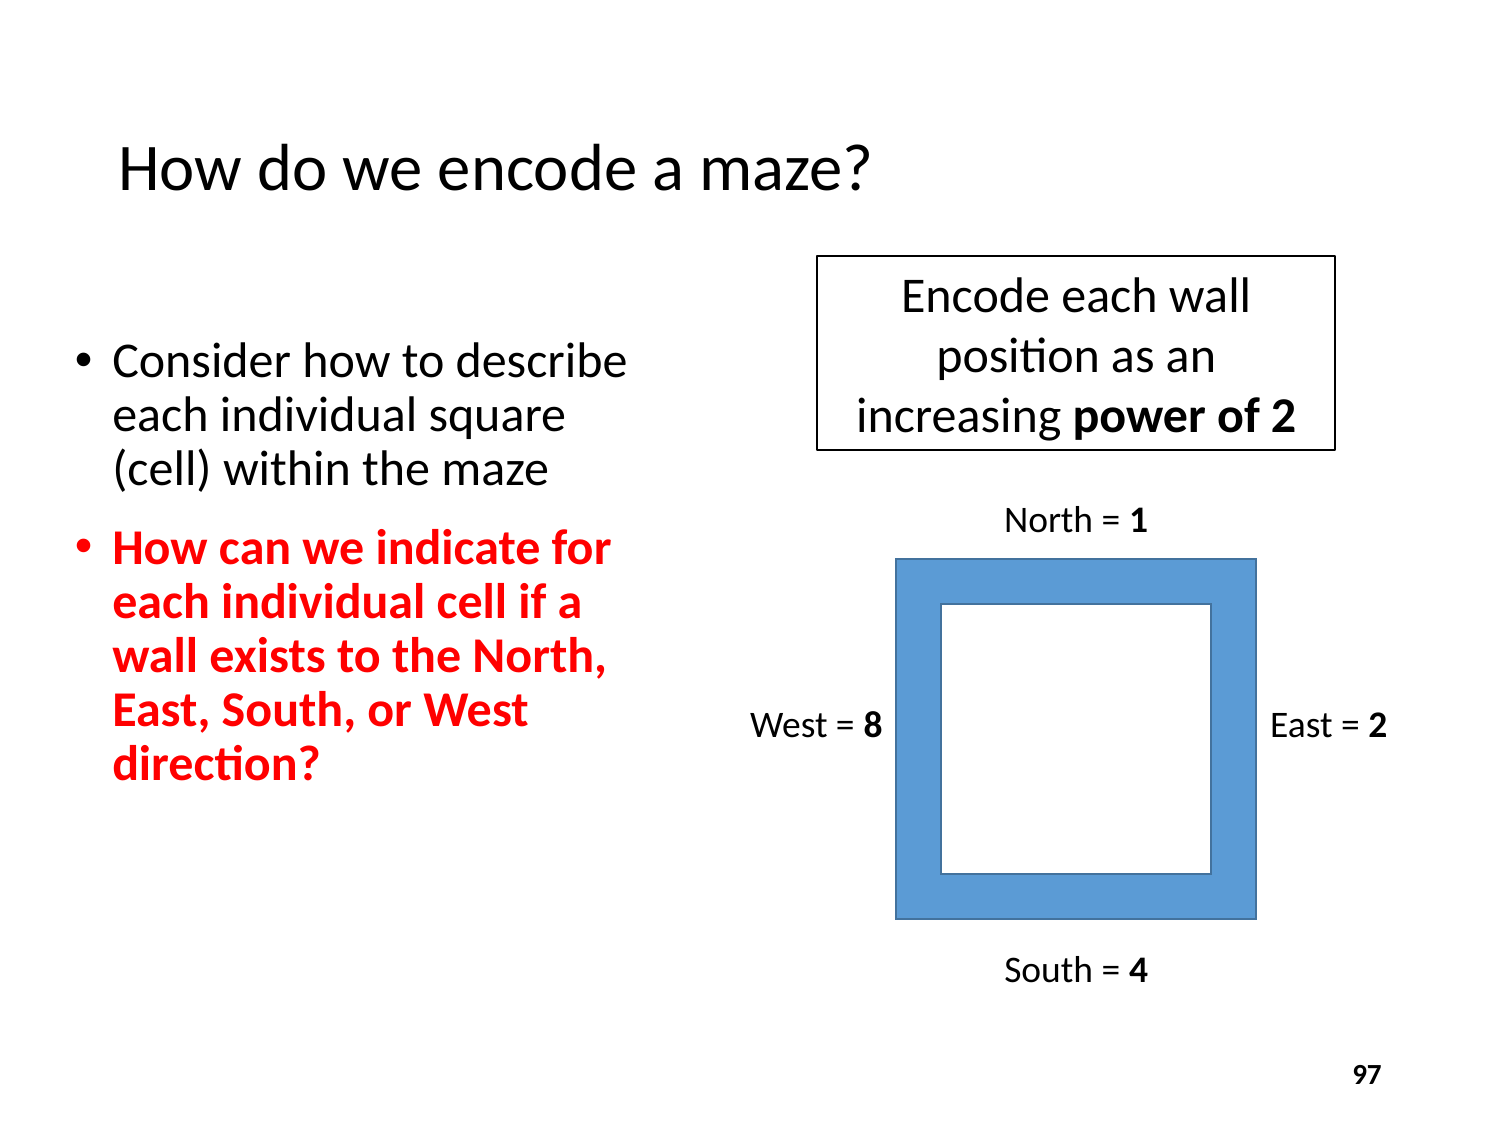

# How do we encode a maze?
Encode each wall position as an increasing power of 2
Consider how to describe each individual square (cell) within the maze
How can we indicate for each individual cell if a wall exists to the North, East, South, or West direction?
North = 1
West = 8
East = 2
South = 4

97